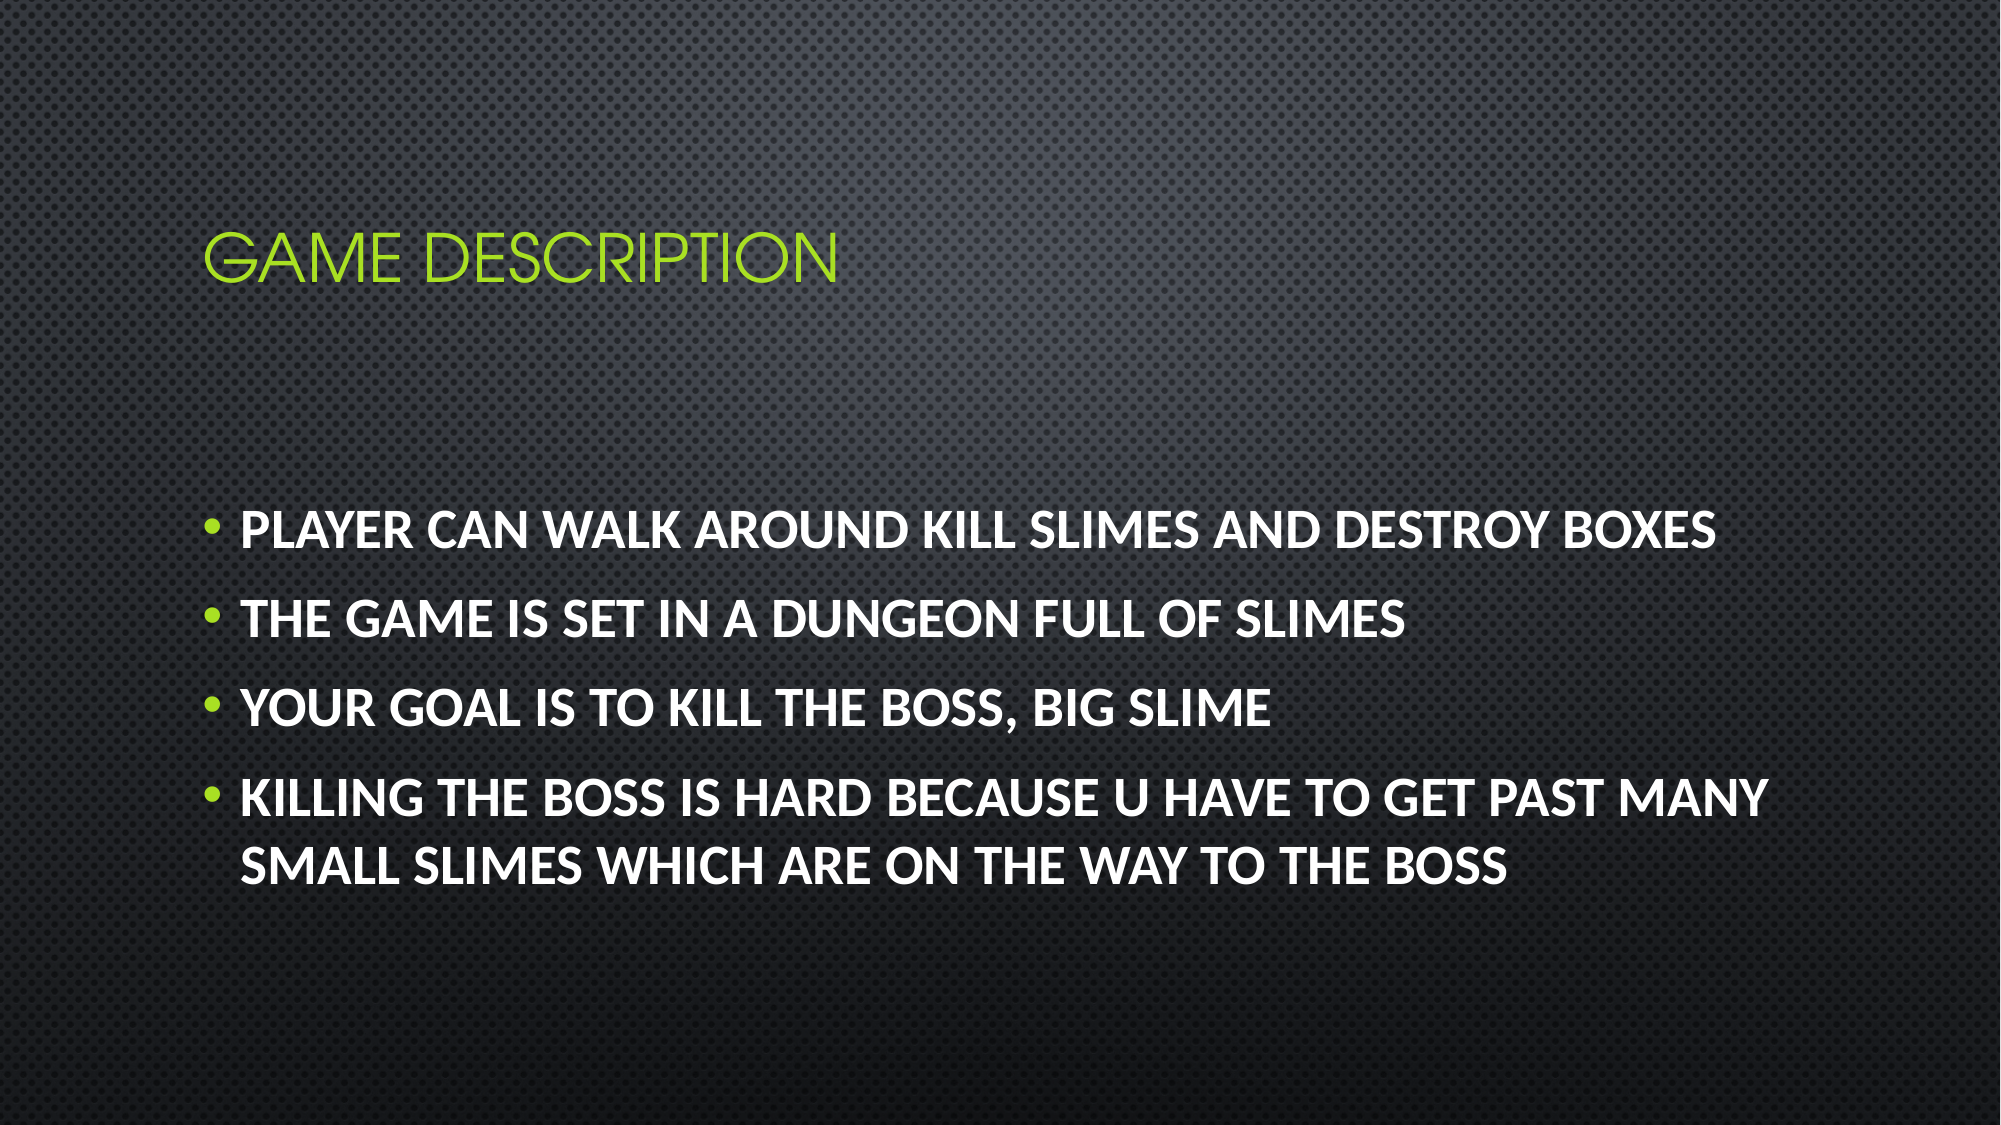

# Game description
Player can walk around kill slimes and destroy boxes
The game is set in a dungeon full of slimes
Your goal is to kill the boss, big slime
Killing the boss is hard because u have to get past many small slimes which are on the way to the boss